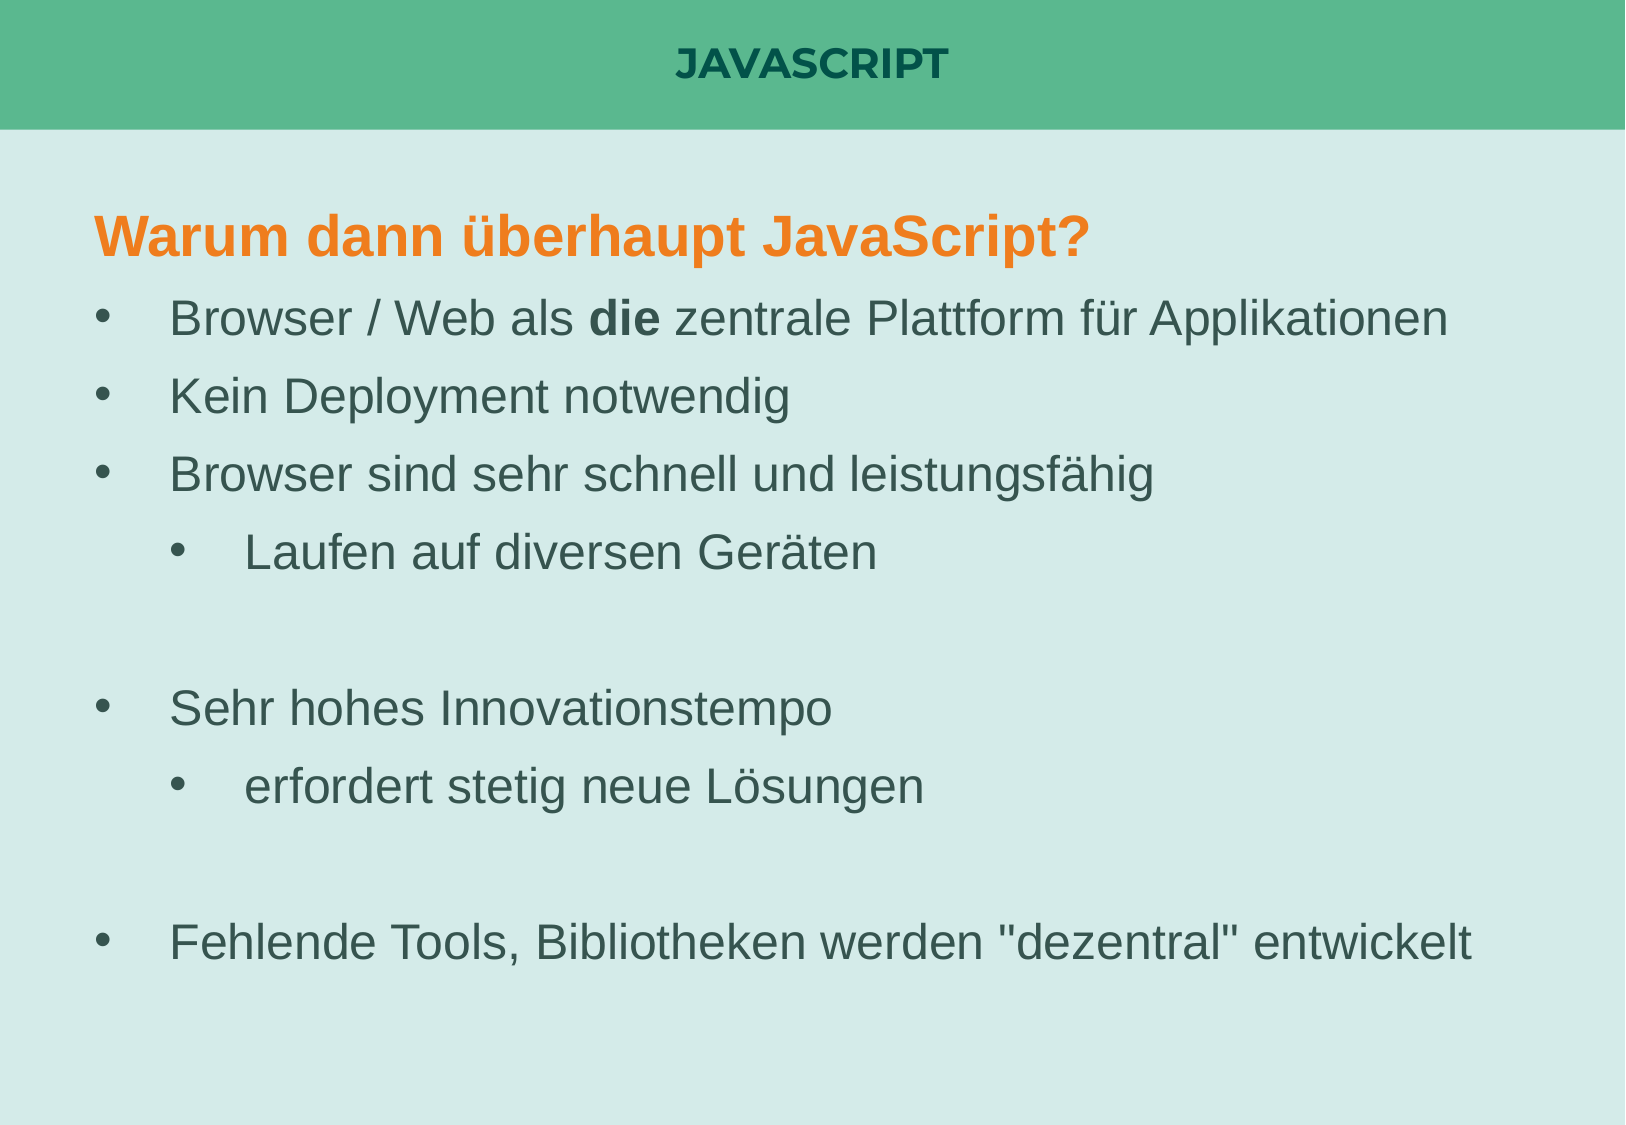

# JavaScript
Warum dann überhaupt JavaScript?
Browser / Web als die zentrale Plattform für Applikationen
Kein Deployment notwendig
Browser sind sehr schnell und leistungsfähig
Laufen auf diversen Geräten

Sehr hohes Innovationstempo
erfordert stetig neue Lösungen

Fehlende Tools, Bibliotheken werden "dezentral" entwickelt